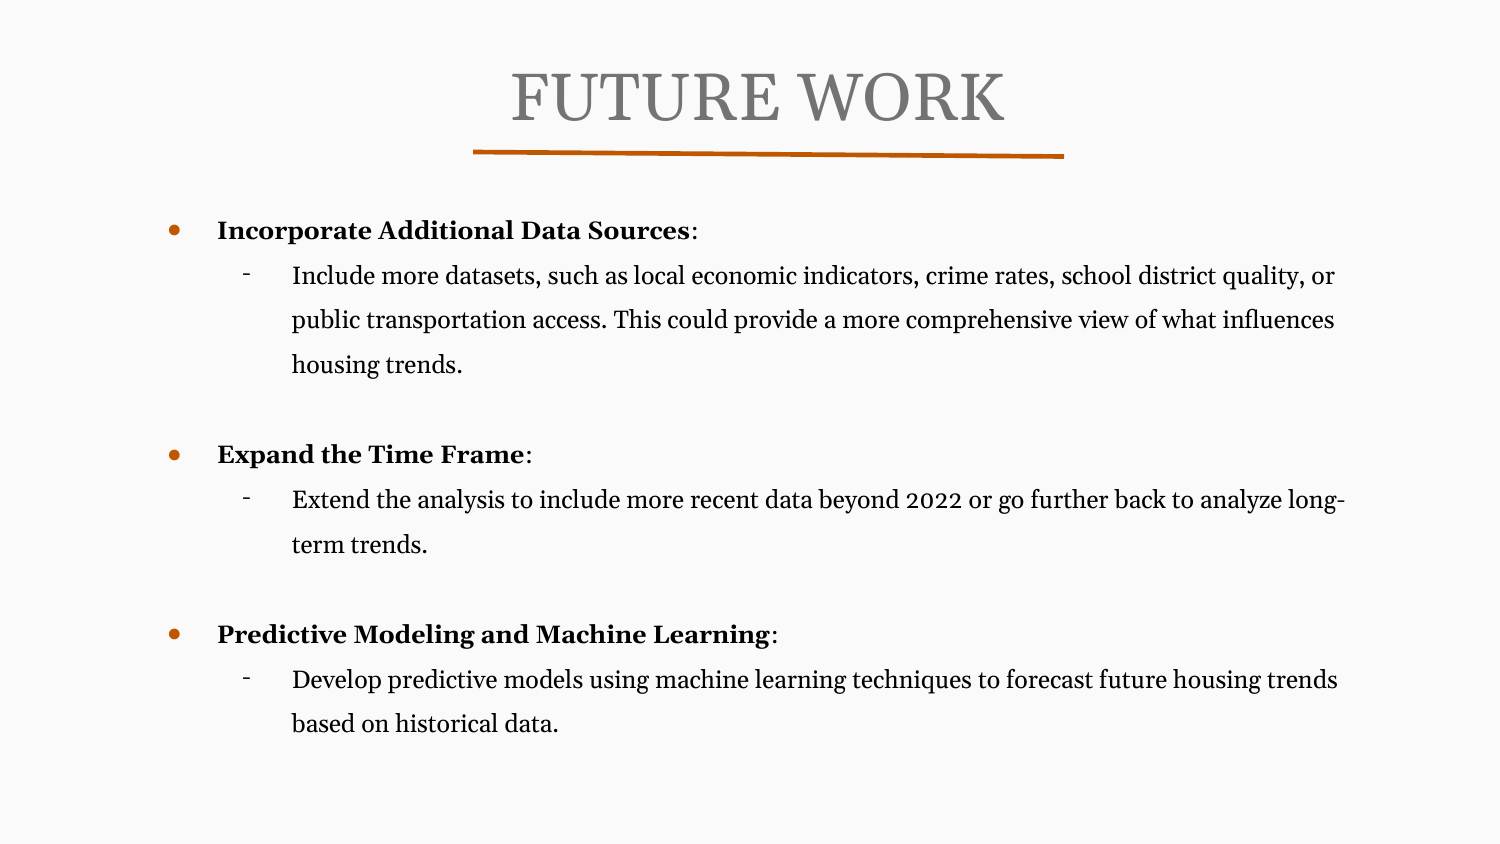

FUTURE WORK
Incorporate Additional Data Sources:
Include more datasets, such as local economic indicators, crime rates, school district quality, or public transportation access. This could provide a more comprehensive view of what influences housing trends.

Expand the Time Frame:
Extend the analysis to include more recent data beyond 2022 or go further back to analyze long-term trends.

Predictive Modeling and Machine Learning:
Develop predictive models using machine learning techniques to forecast future housing trends based on historical data.